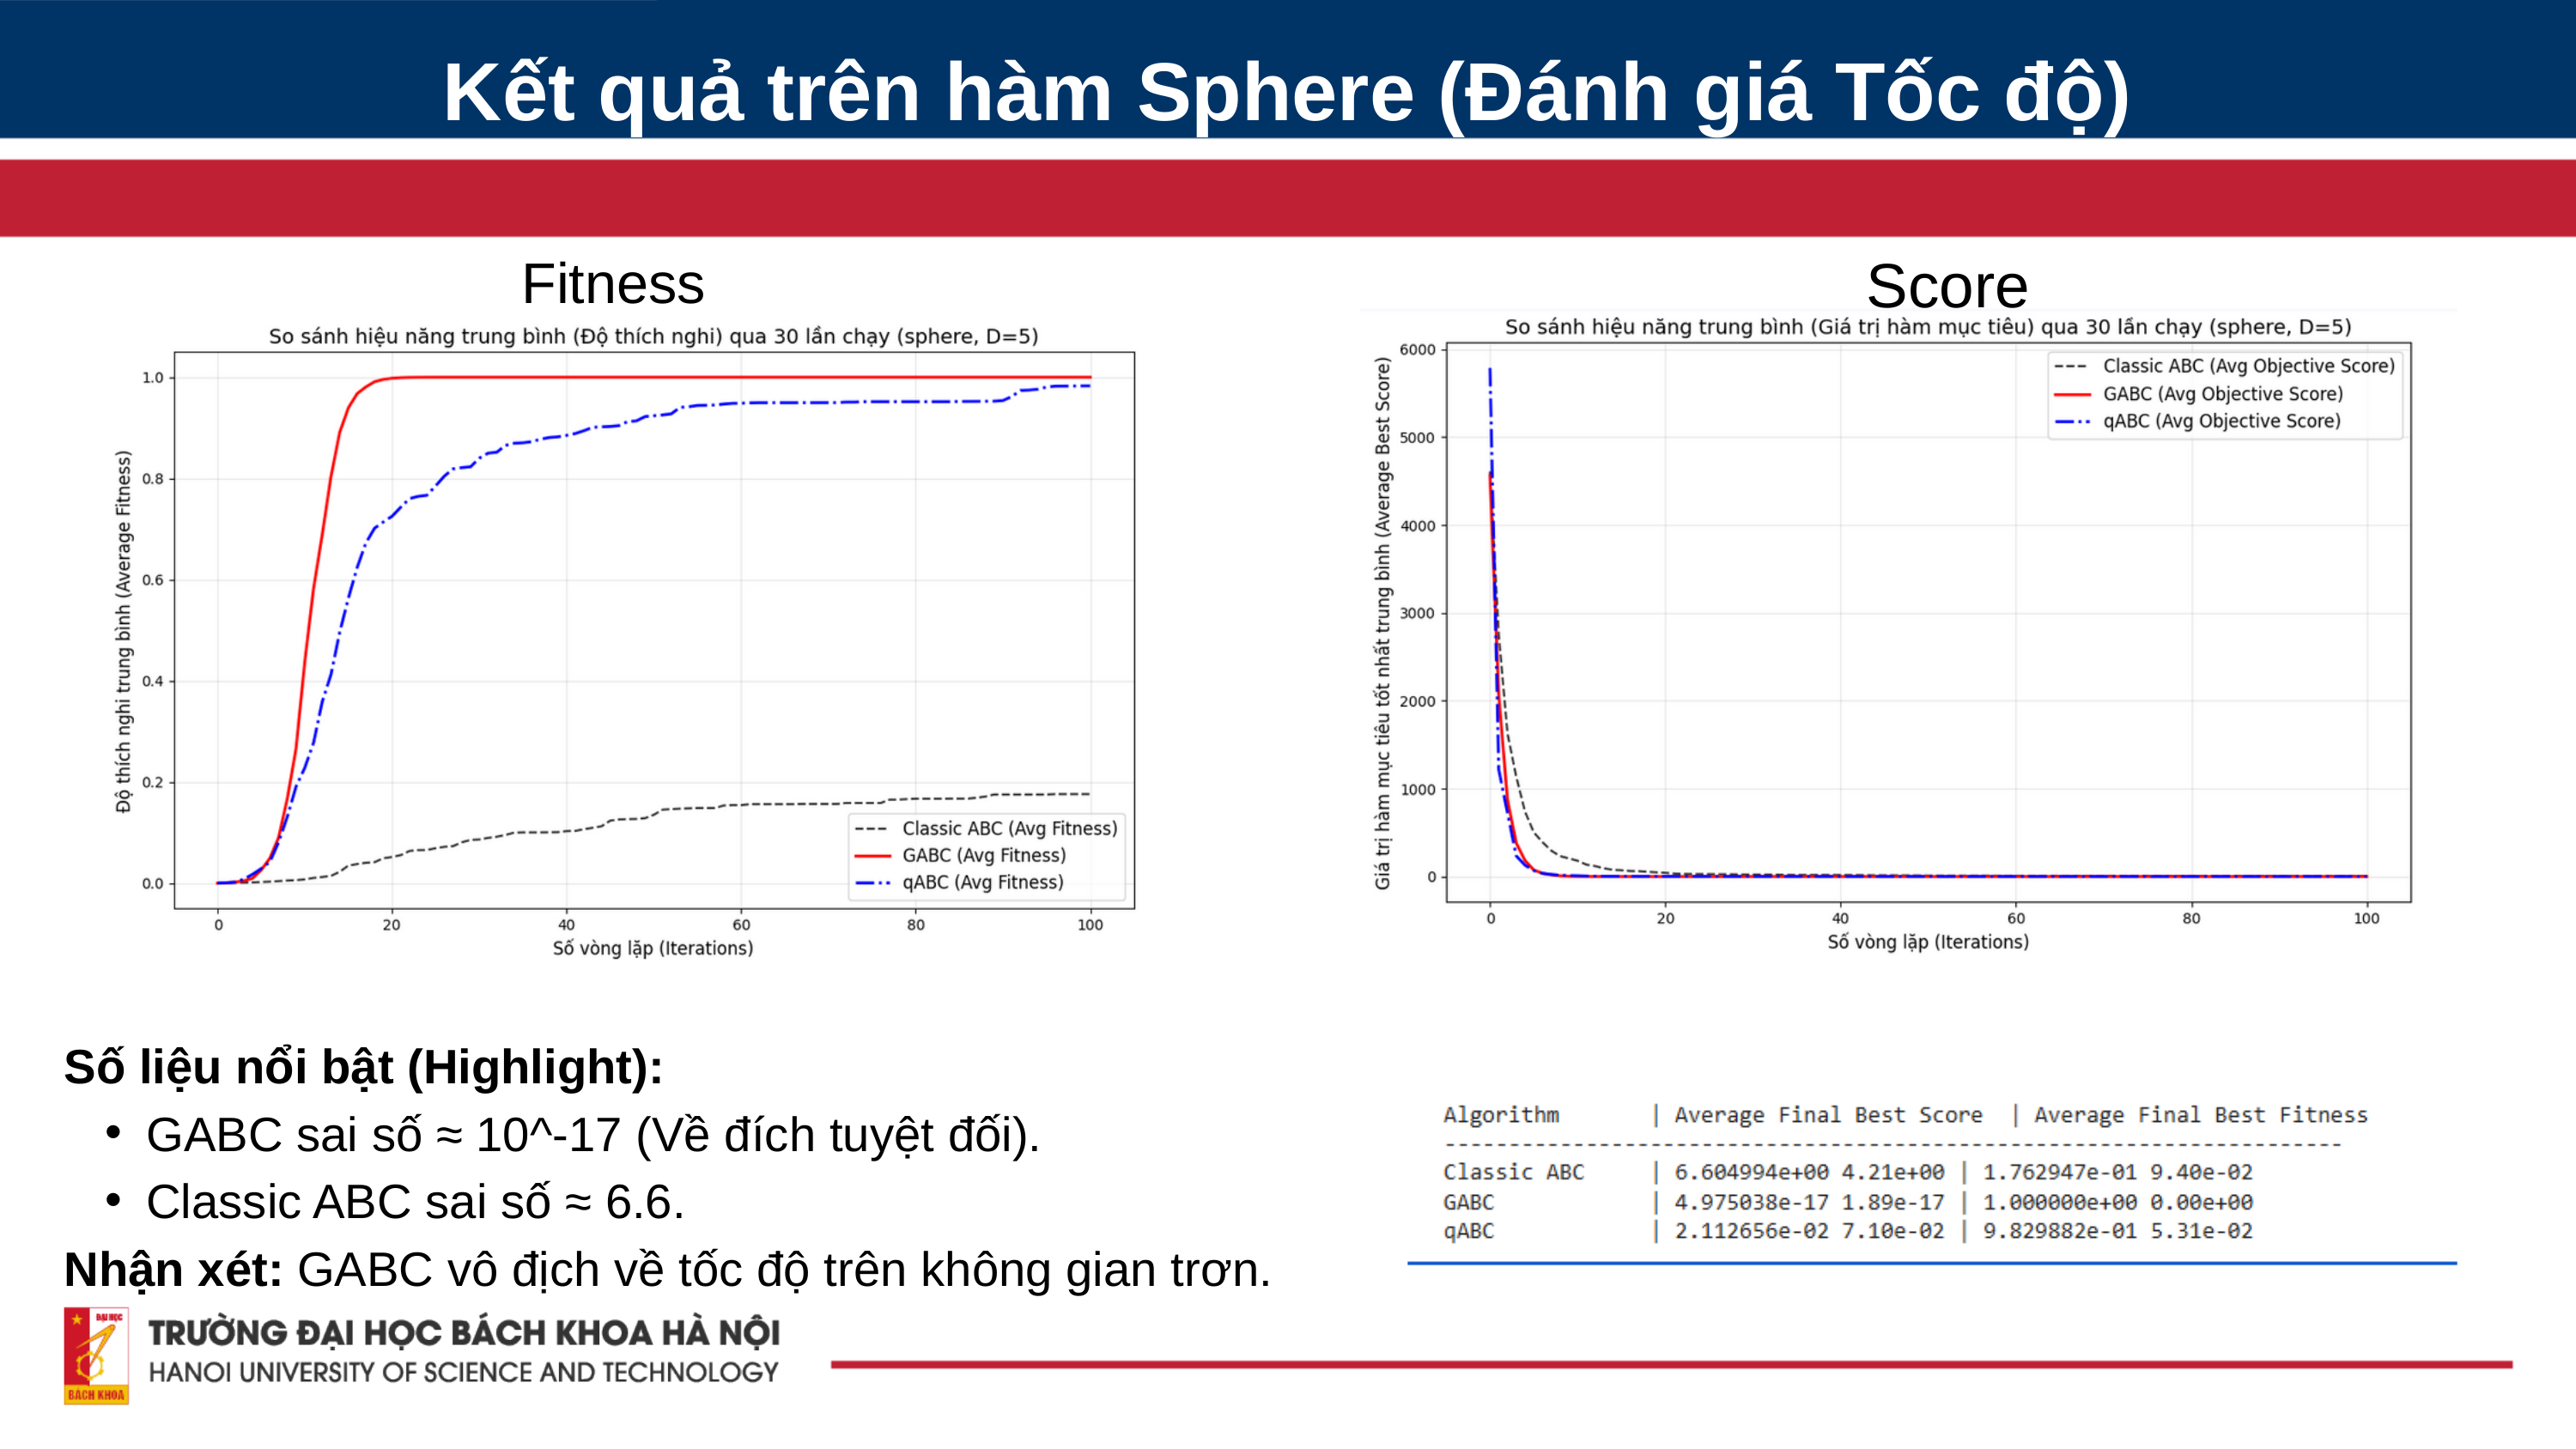

Kết quả trên hàm Sphere (Đánh giá Tốc độ)
Score
Fitness

Số liệu nổi bật (Highlight):
GABC sai số ≈ 10^-17 (Về đích tuyệt đối).
Classic ABC sai số ≈ 6.6.
Nhận xét: GABC vô địch về tốc độ trên không gian trơn.